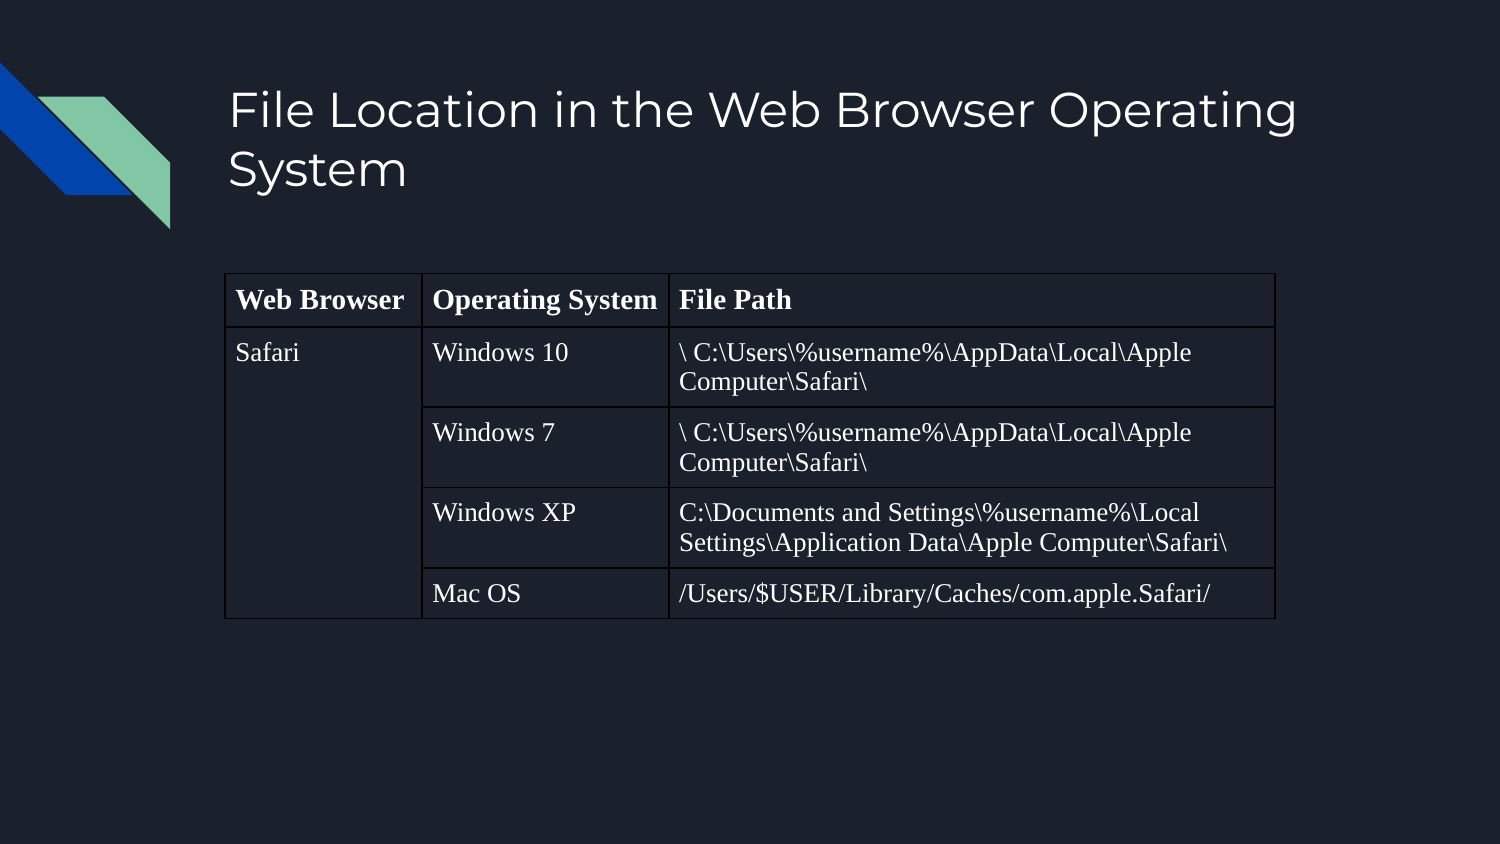

# File Location in the Web Browser Operating System
| Web Browser | Operating System | File Path |
| --- | --- | --- |
| Safari | Windows 10 | \ C:\Users\%username%\AppData\Local\Apple Computer\Safari\ |
|  | Windows 7 | \ C:\Users\%username%\AppData\Local\Apple Computer\Safari\ |
|  | Windows XP | C:\Documents and Settings\%username%\Local Settings\Application Data\Apple Computer\Safari\ |
|  | Mac OS | /Users/$USER/Library/Caches/com.apple.Safari/ |